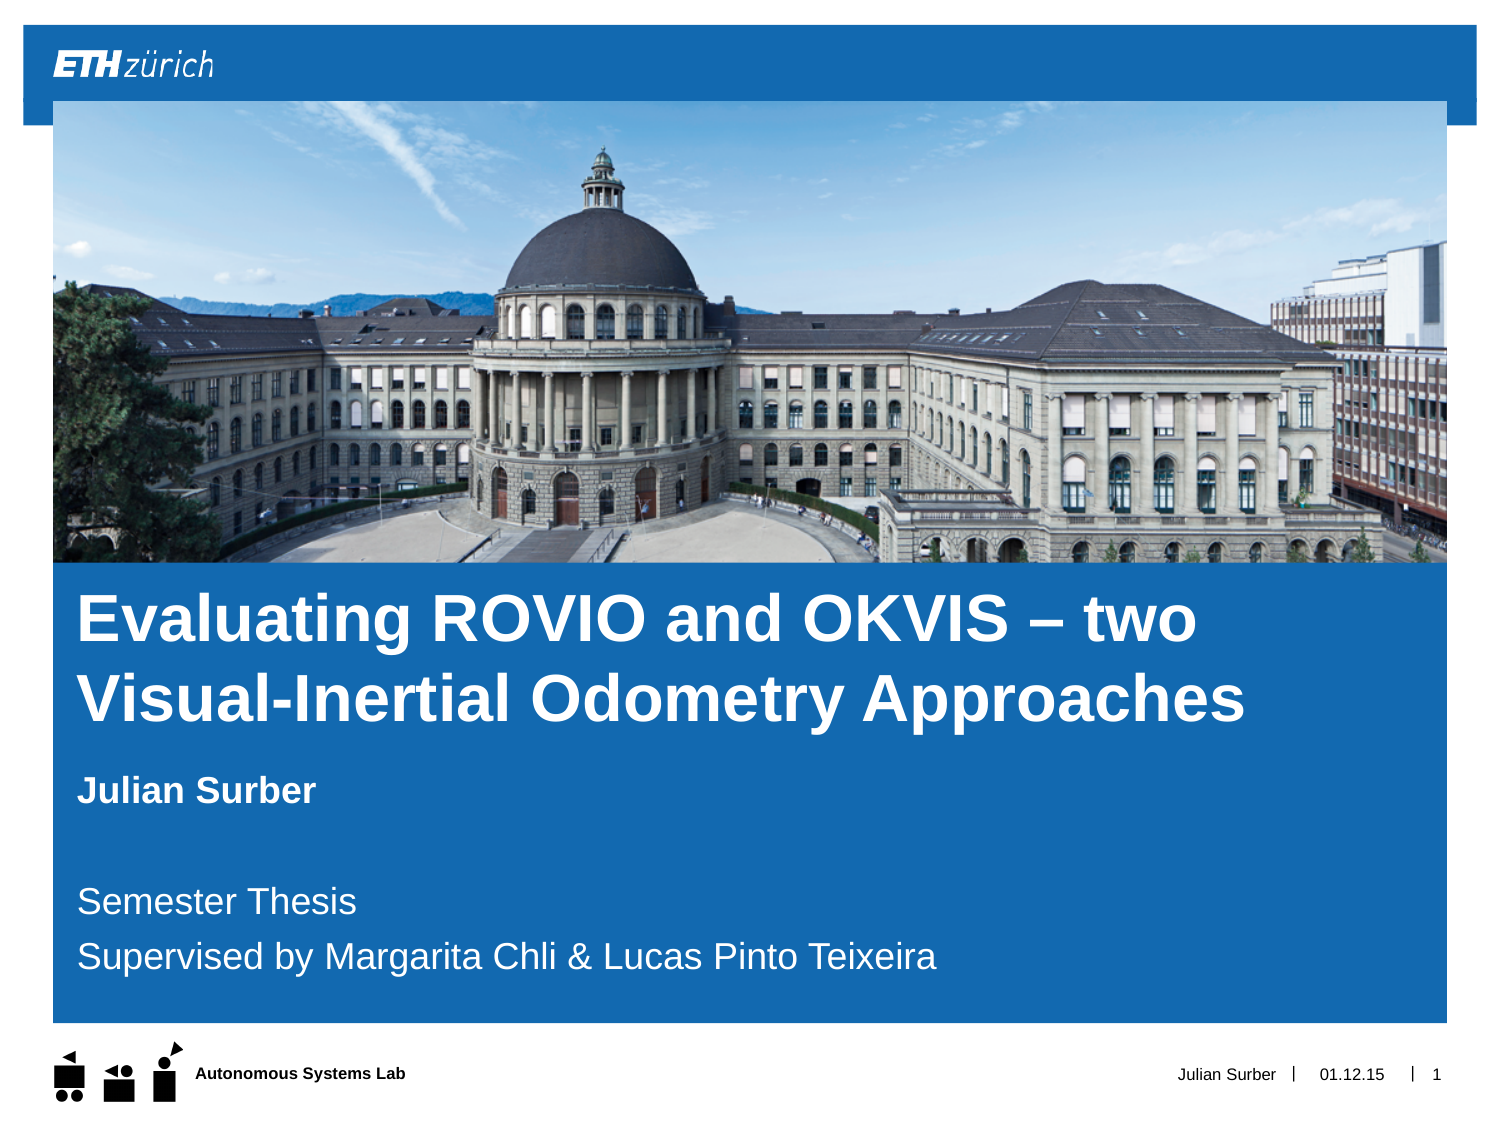

# Evaluating ROVIO and OKVIS – two Visual-Inertial Odometry Approaches
Julian Surber

Semester Thesis
Supervised by Margarita Chli & Lucas Pinto Teixeira
Julian Surber
01.12.15
1